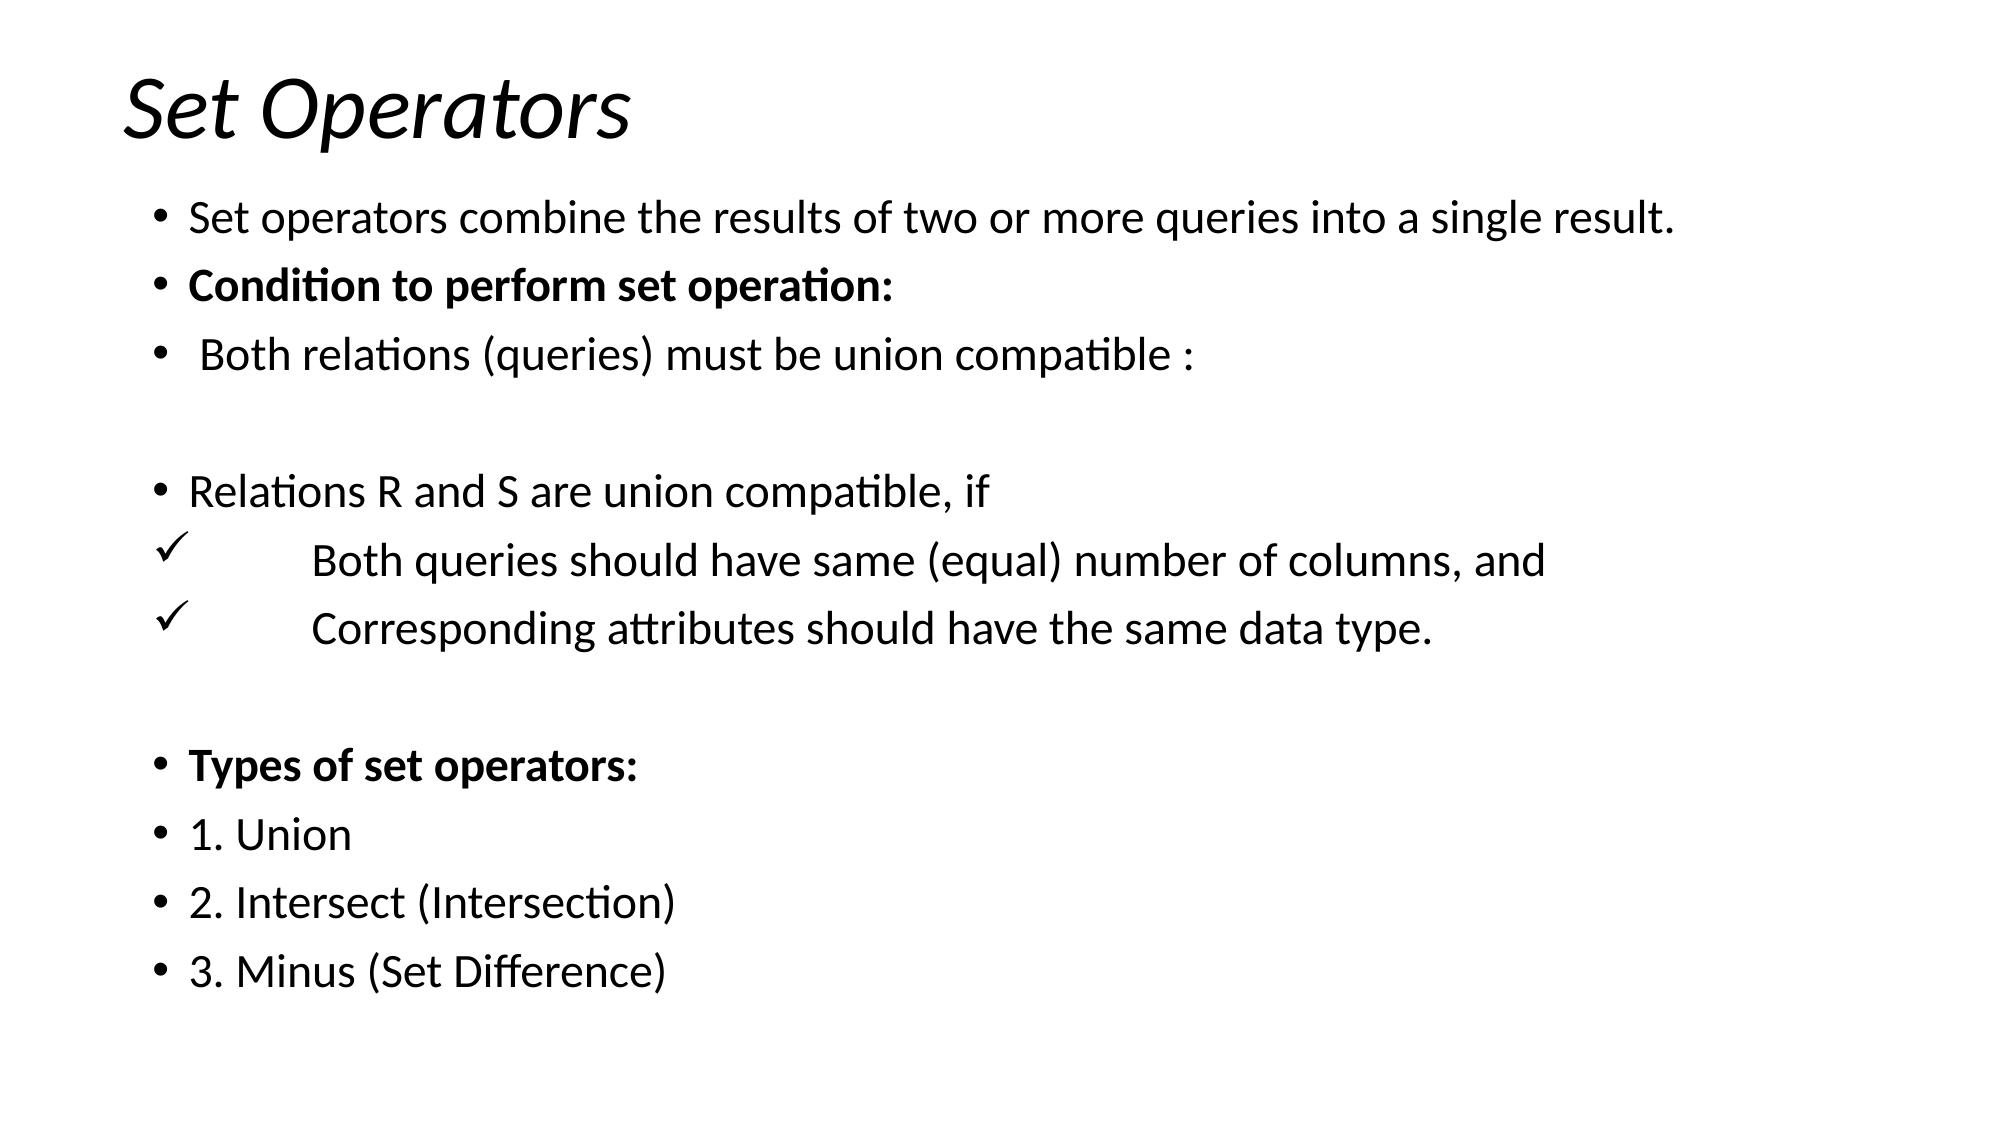

# Set Operators
Set operators combine the results of two or more queries into a single result.
Condition to perform set operation:
 Both relations (queries) must be union compatible :

Relations R and S are union compatible, if
	Both queries should have same (equal) number of columns, and
	Corresponding attributes should have the same data type.

Types of set operators:
1. Union
2. Intersect (Intersection)
3. Minus (Set Difference)